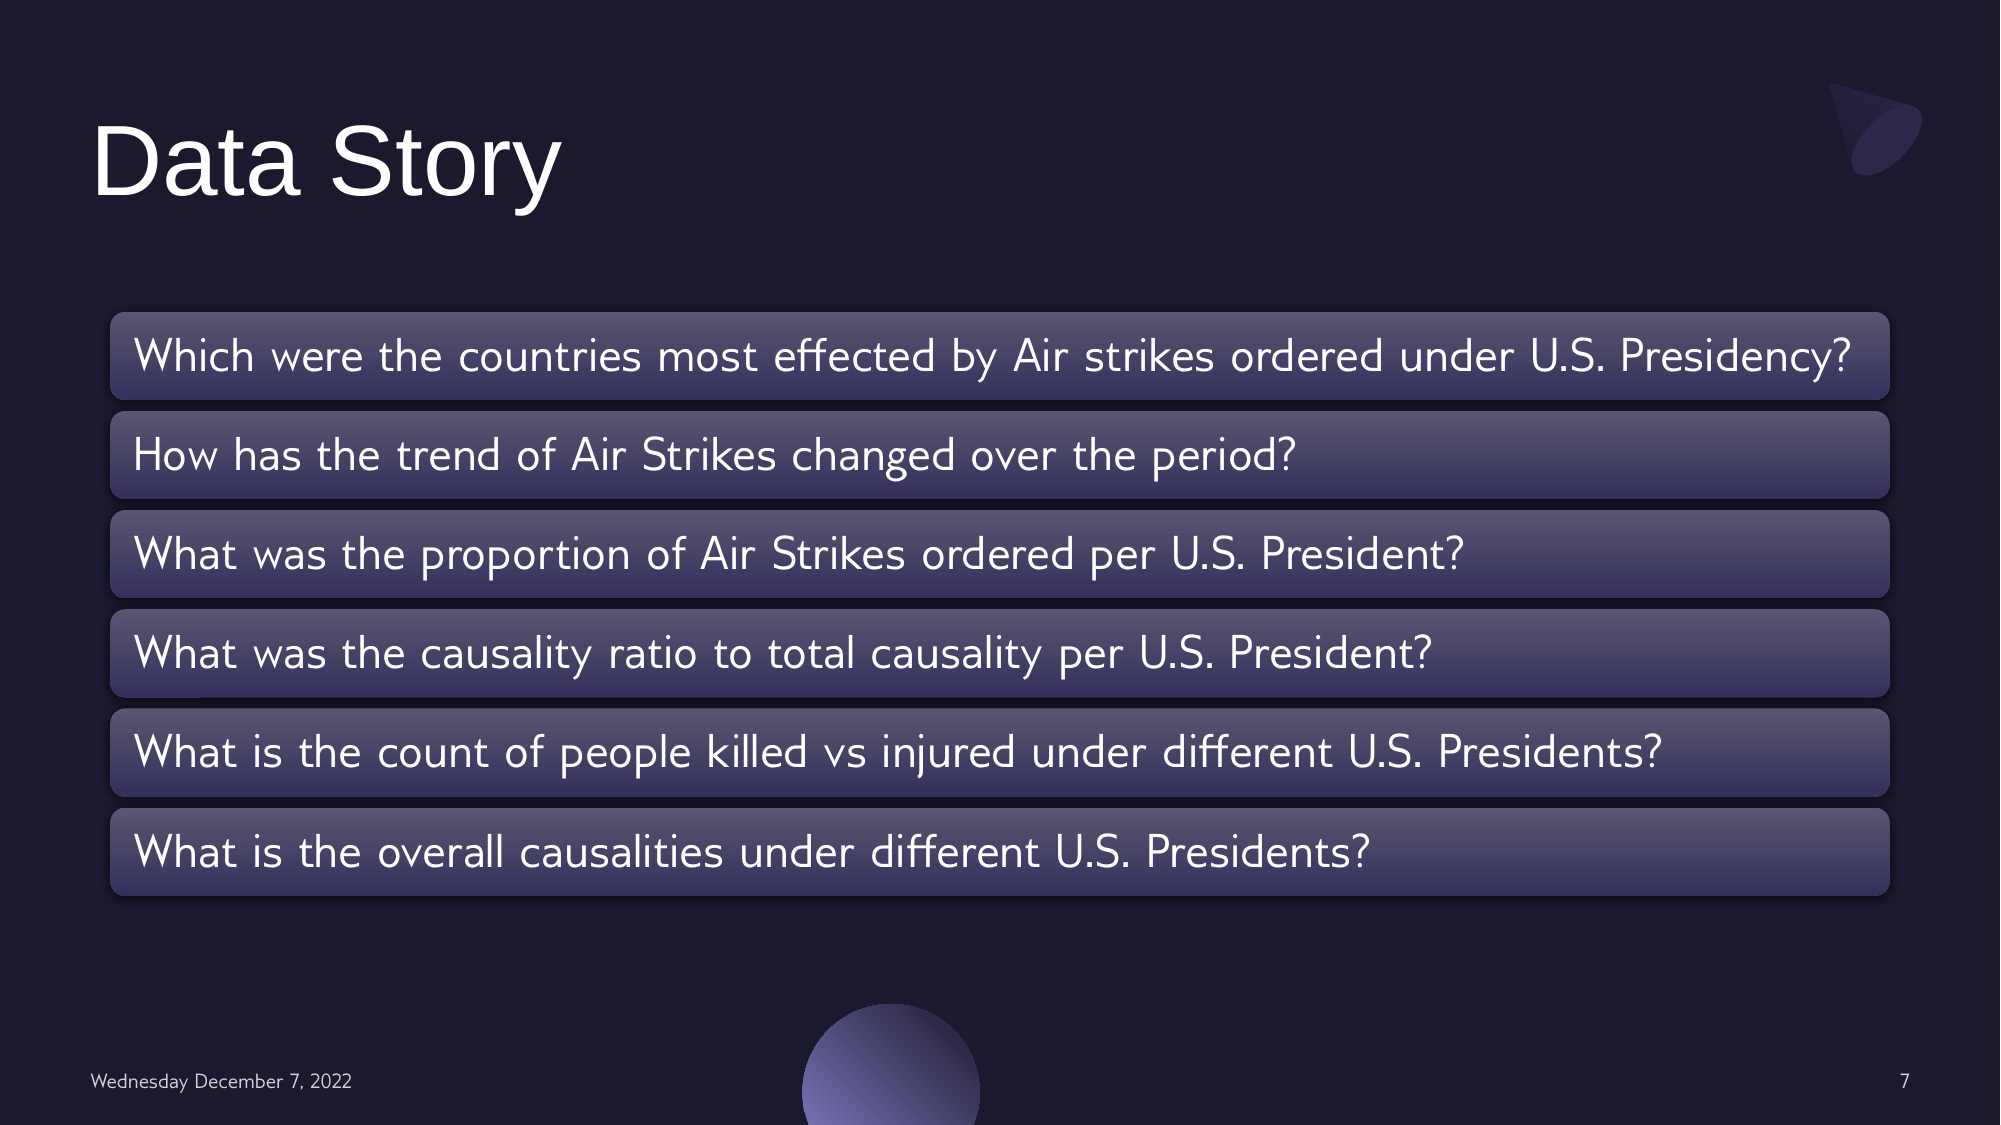

# Data Story
Which were the countries most effected by Air strikes ordered under U.S. Presidency?​
How has the trend of Air Strikes changed over the period?​
What was the proportion of Air Strikes ordered per U.S. President?​
What was the causality ratio to total causality per U.S. President?​
What is the count of people killed vs injured under different U.S. Presidents?​
What is the overall causalities under different U.S. Presidents?

Wednesday December 7, 2022
7